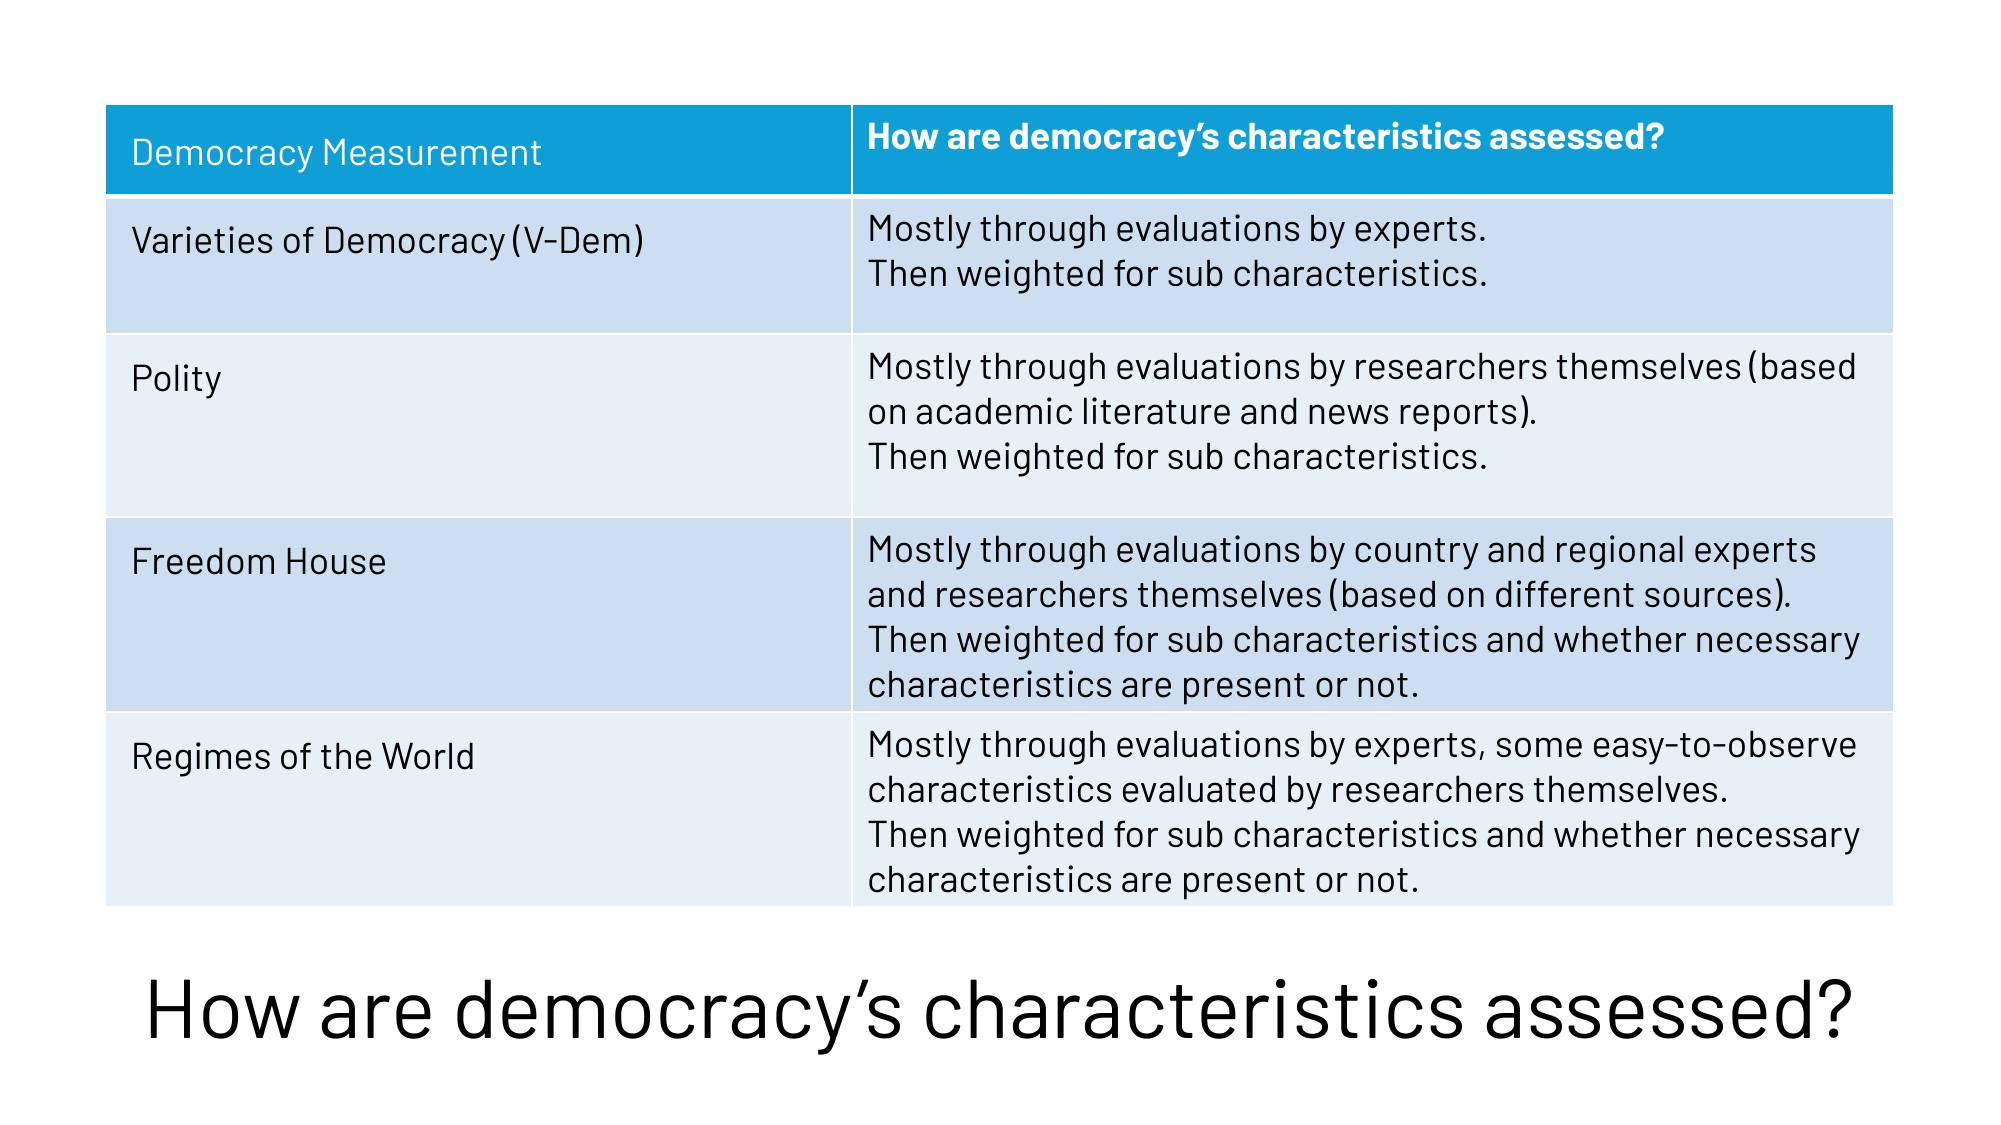

| Democracy Measurement | How are democracy’s characteristics assessed? |
| --- | --- |
| Varieties of Democracy (V-Dem) | Mostly through evaluations by experts. Then weighted for sub characteristics. |
| Polity | Mostly through evaluations by researchers themselves (based on academic literature and news reports). Then weighted for sub characteristics. |
| Freedom House | Mostly through evaluations by country and regional experts and researchers themselves (based on different sources). Then weighted for sub characteristics and whether necessary characteristics are present or not. |
| Regimes of the World | Mostly through evaluations by experts, some easy-to-observe characteristics evaluated by researchers themselves. Then weighted for sub characteristics and whether necessary characteristics are present or not. |
# How are democracy’s characteristics assessed?